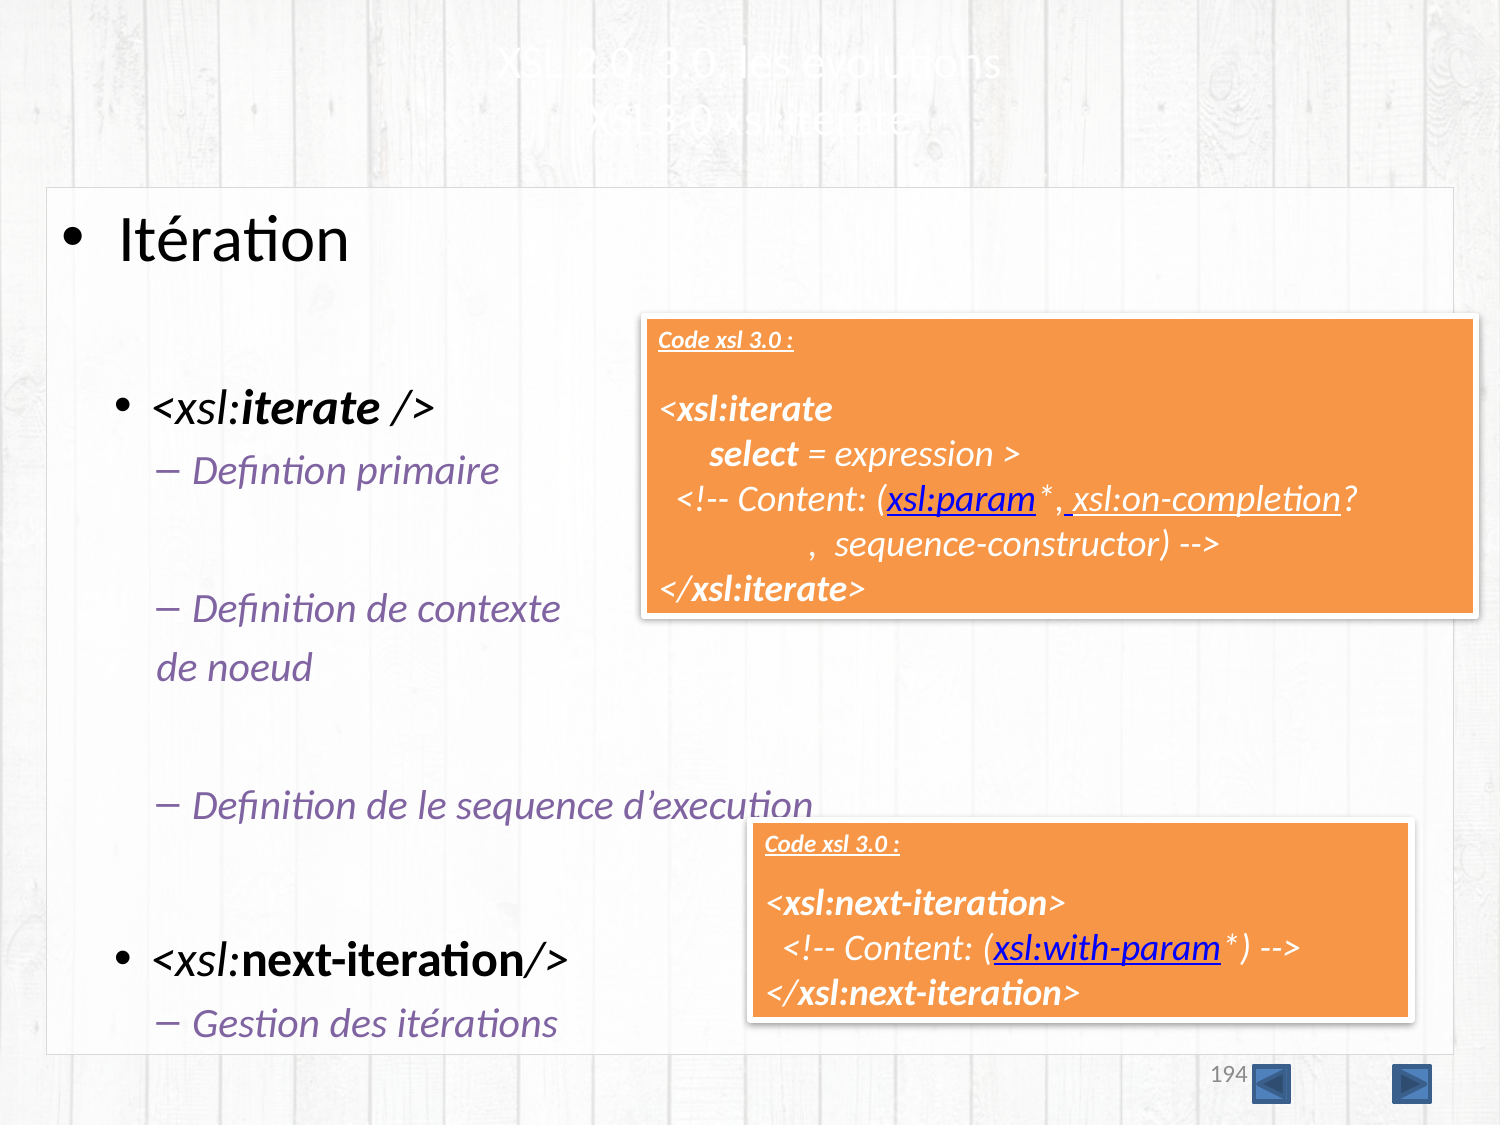

# XSL 2.0, 3.0, les évolutions XSL3.0 xsl:iterate
Itération

<xsl:iterate />
Defintion primaire

Definition de contexte
de noeud

Definition de le sequence d’execution

<xsl:next-iteration/>
Gestion des itérations

Code xsl 3.0 :

<xsl:iterate
      select = expression >
  <!-- Content: (xsl:param*, xsl:on-completion? 		,  sequence-constructor) -->
</xsl:iterate>
Code xsl 3.0 :

<xsl:next-iteration>
  <!-- Content: (xsl:with-param*) -->
</xsl:next-iteration>
194